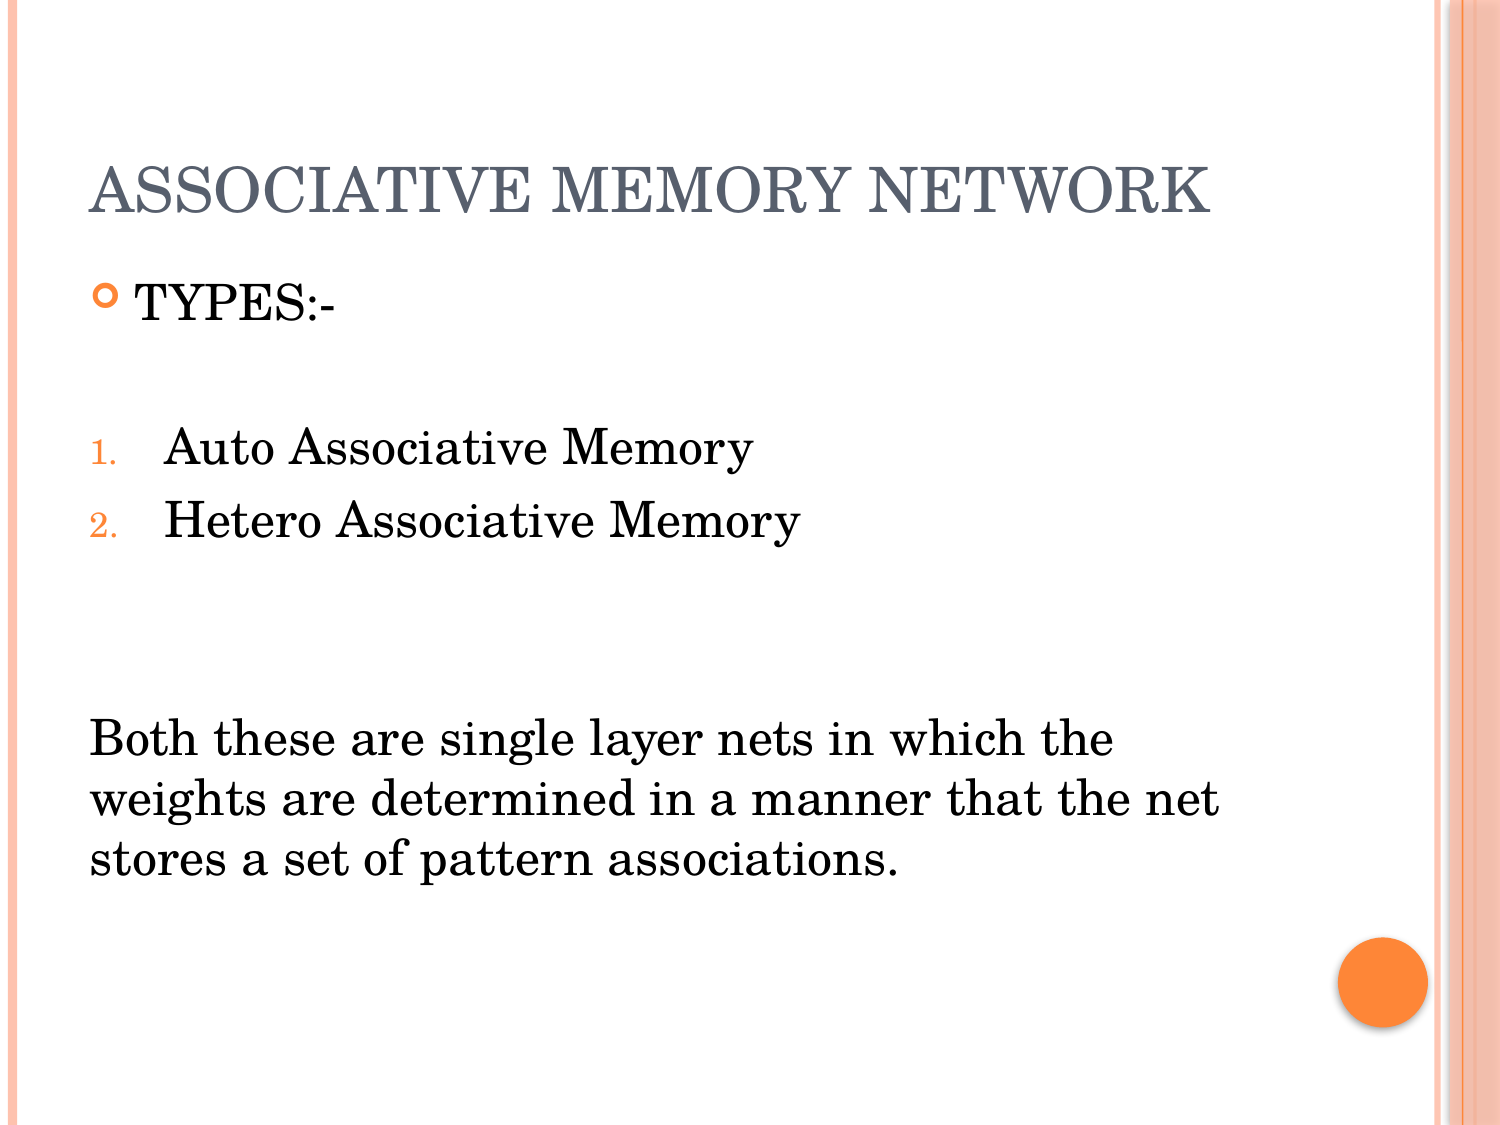

# Associative memory network
TYPES:-

Auto Associative Memory
Hetero Associative Memory

Both these are single layer nets in which the weights are determined in a manner that the net stores a set of pattern associations.